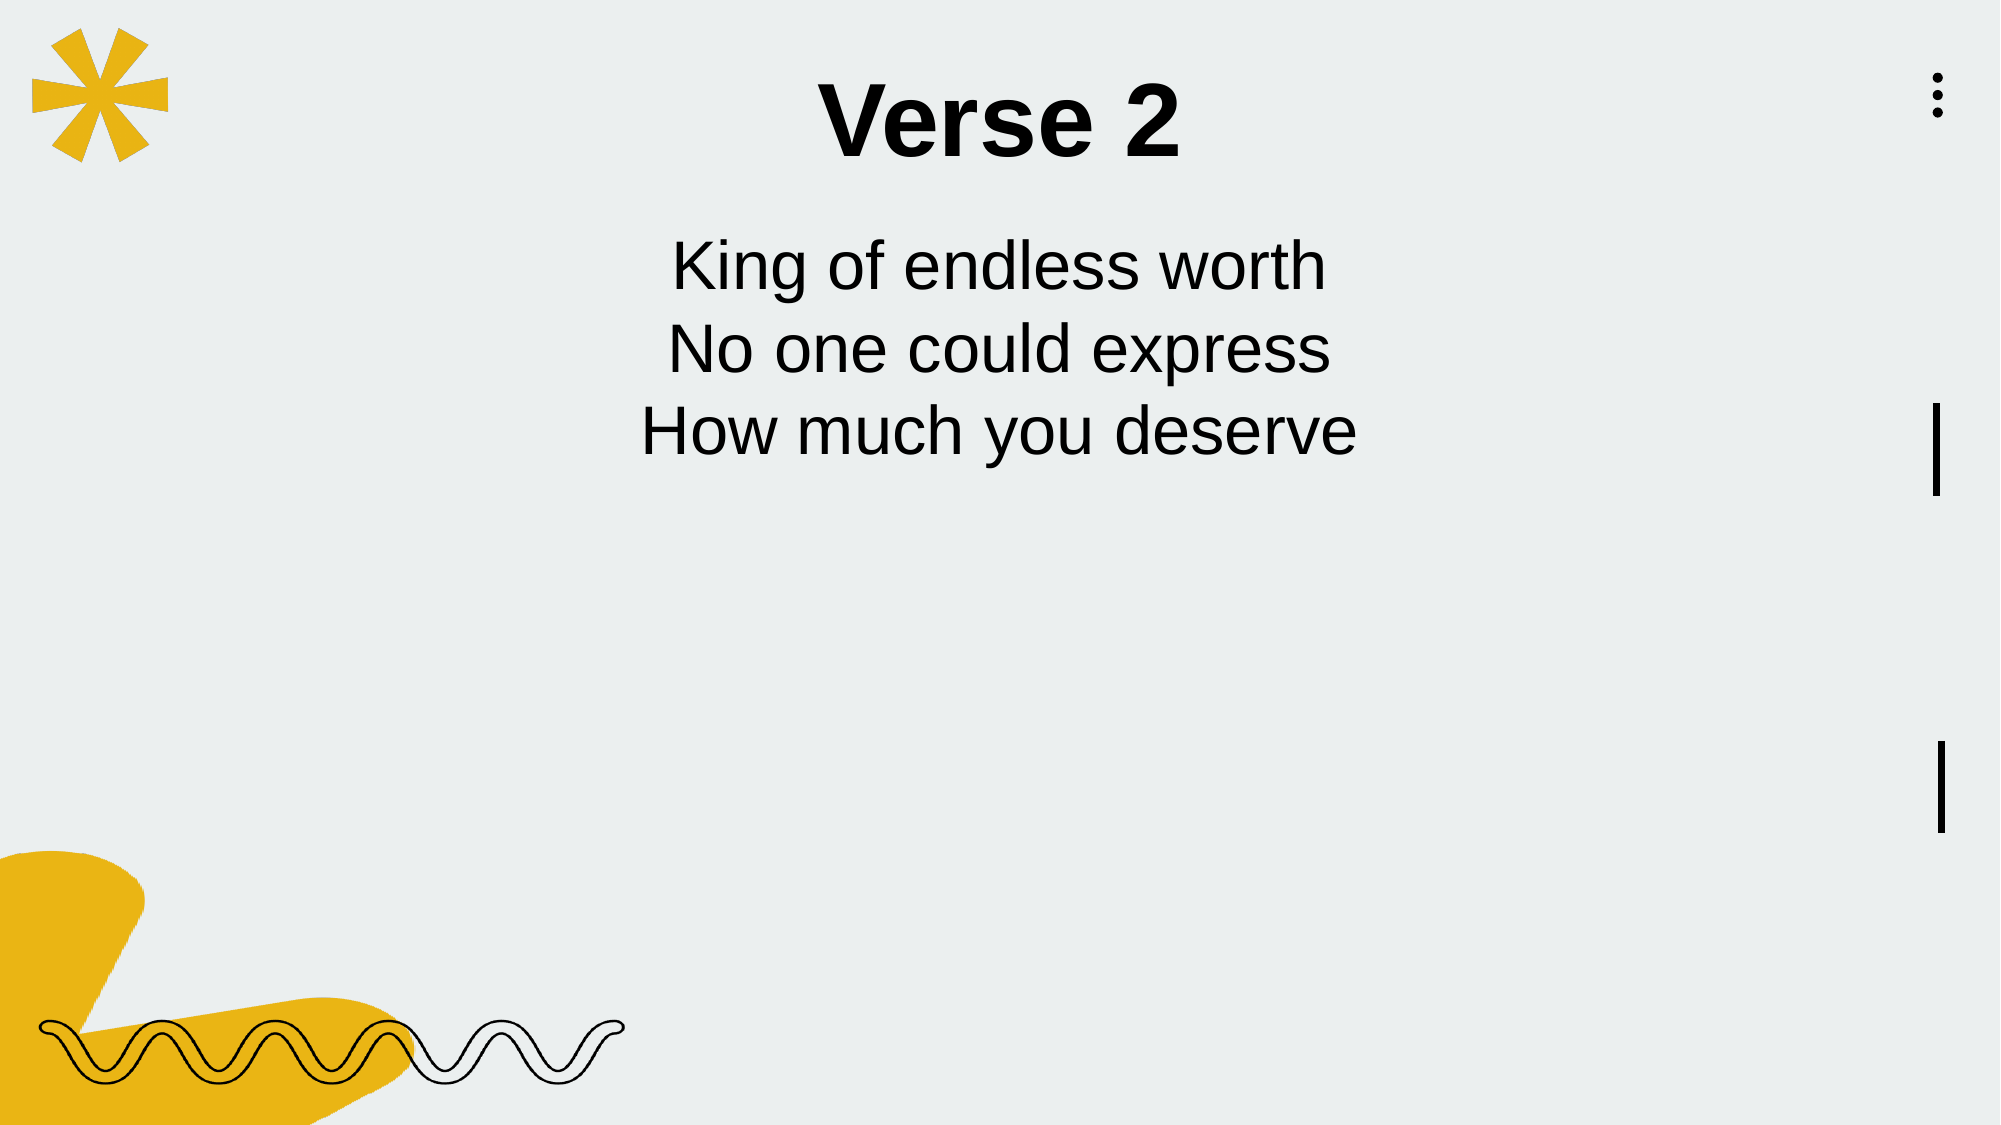

Verse 2
King of endless worth
No one could express
How much you deserve